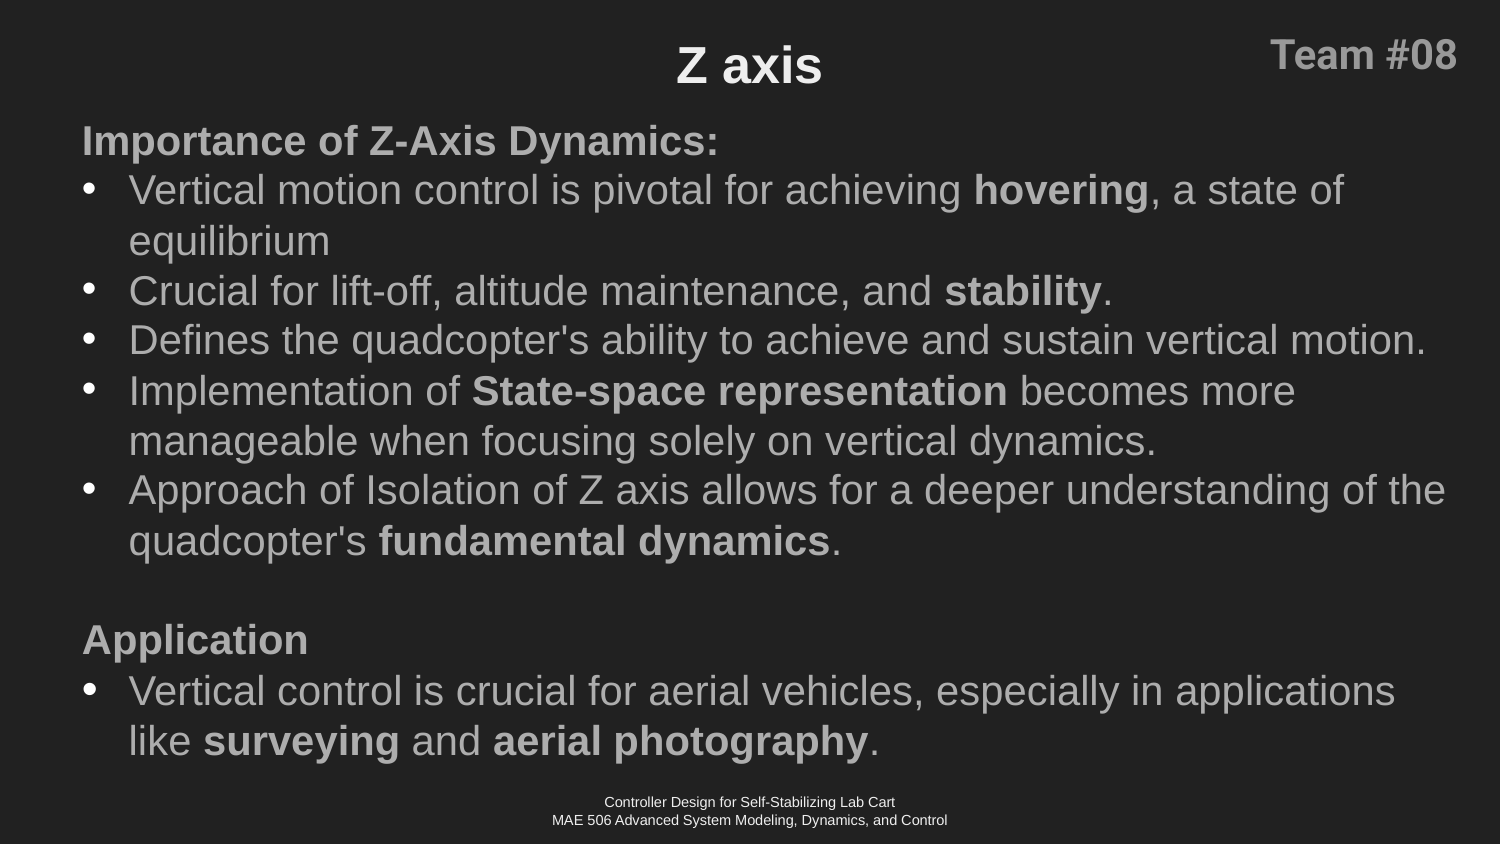

Team #08
# Z axis
Importance of Z-Axis Dynamics:
Vertical motion control is pivotal for achieving hovering, a state of equilibrium
Crucial for lift-off, altitude maintenance, and stability.
Defines the quadcopter's ability to achieve and sustain vertical motion.
Implementation of State-space representation becomes more manageable when focusing solely on vertical dynamics.
Approach of Isolation of Z axis allows for a deeper understanding of the quadcopter's fundamental dynamics.

Application
Vertical control is crucial for aerial vehicles, especially in applications like surveying and aerial photography.
Controller Design for Self-Stabilizing Lab Cart
MAE 506 Advanced System Modeling, Dynamics, and Control